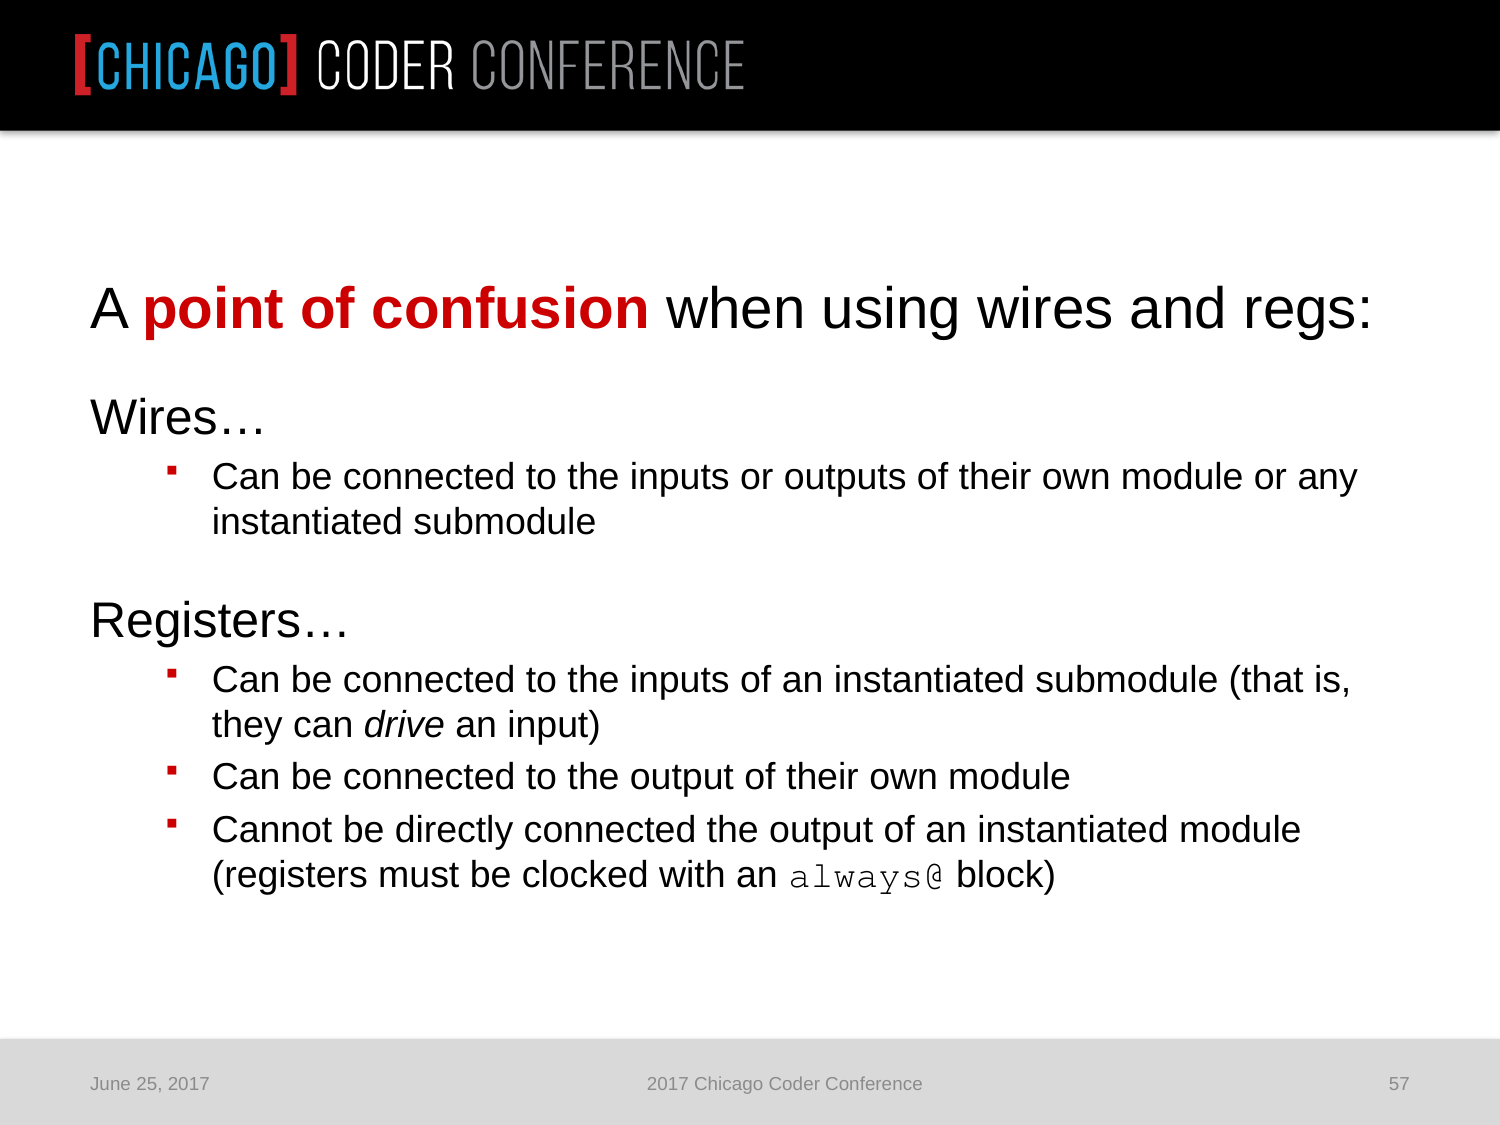

A point of confusion when using wires and regs:

Wires…
Can be connected to the inputs or outputs of their own module or any instantiated submodule

Registers…
Can be connected to the inputs of an instantiated submodule (that is, they can drive an input)
Can be connected to the output of their own module
Cannot be directly connected the output of an instantiated module (registers must be clocked with an always@ block)

June 25, 2017
2017 Chicago Coder Conference
57